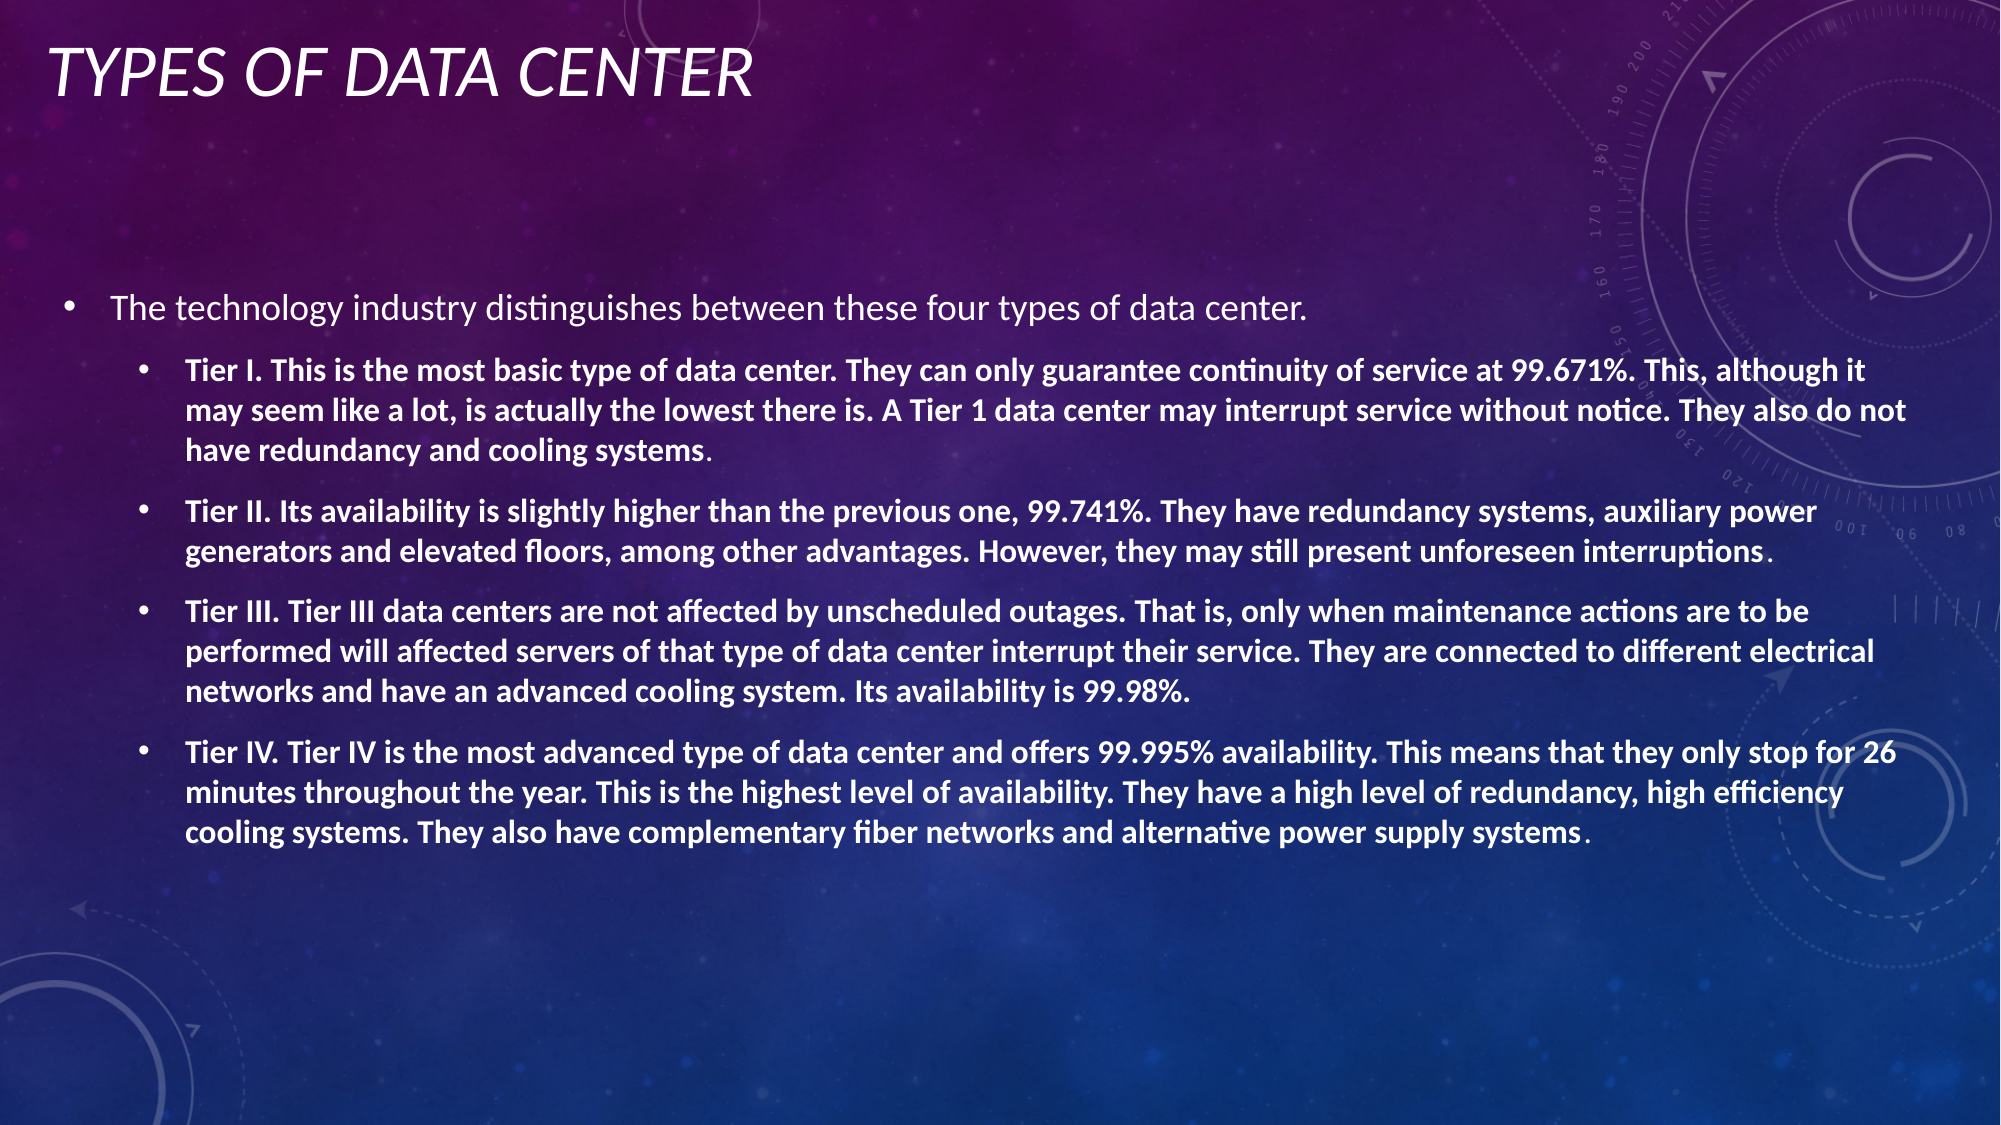

# Types of data center
The technology industry distinguishes between these four types of data center.
Tier I. This is the most basic type of data center. They can only guarantee continuity of service at 99.671%. This, although it may seem like a lot, is actually the lowest there is. A Tier 1 data center may interrupt service without notice. They also do not have redundancy and cooling systems.
Tier II. Its availability is slightly higher than the previous one, 99.741%. They have redundancy systems, auxiliary power generators and elevated floors, among other advantages. However, they may still present unforeseen interruptions.
Tier III. Tier III data centers are not affected by unscheduled outages. That is, only when maintenance actions are to be performed will affected servers of that type of data center interrupt their service. They are connected to different electrical networks and have an advanced cooling system. Its availability is 99.98%.
Tier IV. Tier IV is the most advanced type of data center and offers 99.995% availability. This means that they only stop for 26 minutes throughout the year. This is the highest level of availability. They have a high level of redundancy, high efficiency cooling systems. They also have complementary fiber networks and alternative power supply systems.